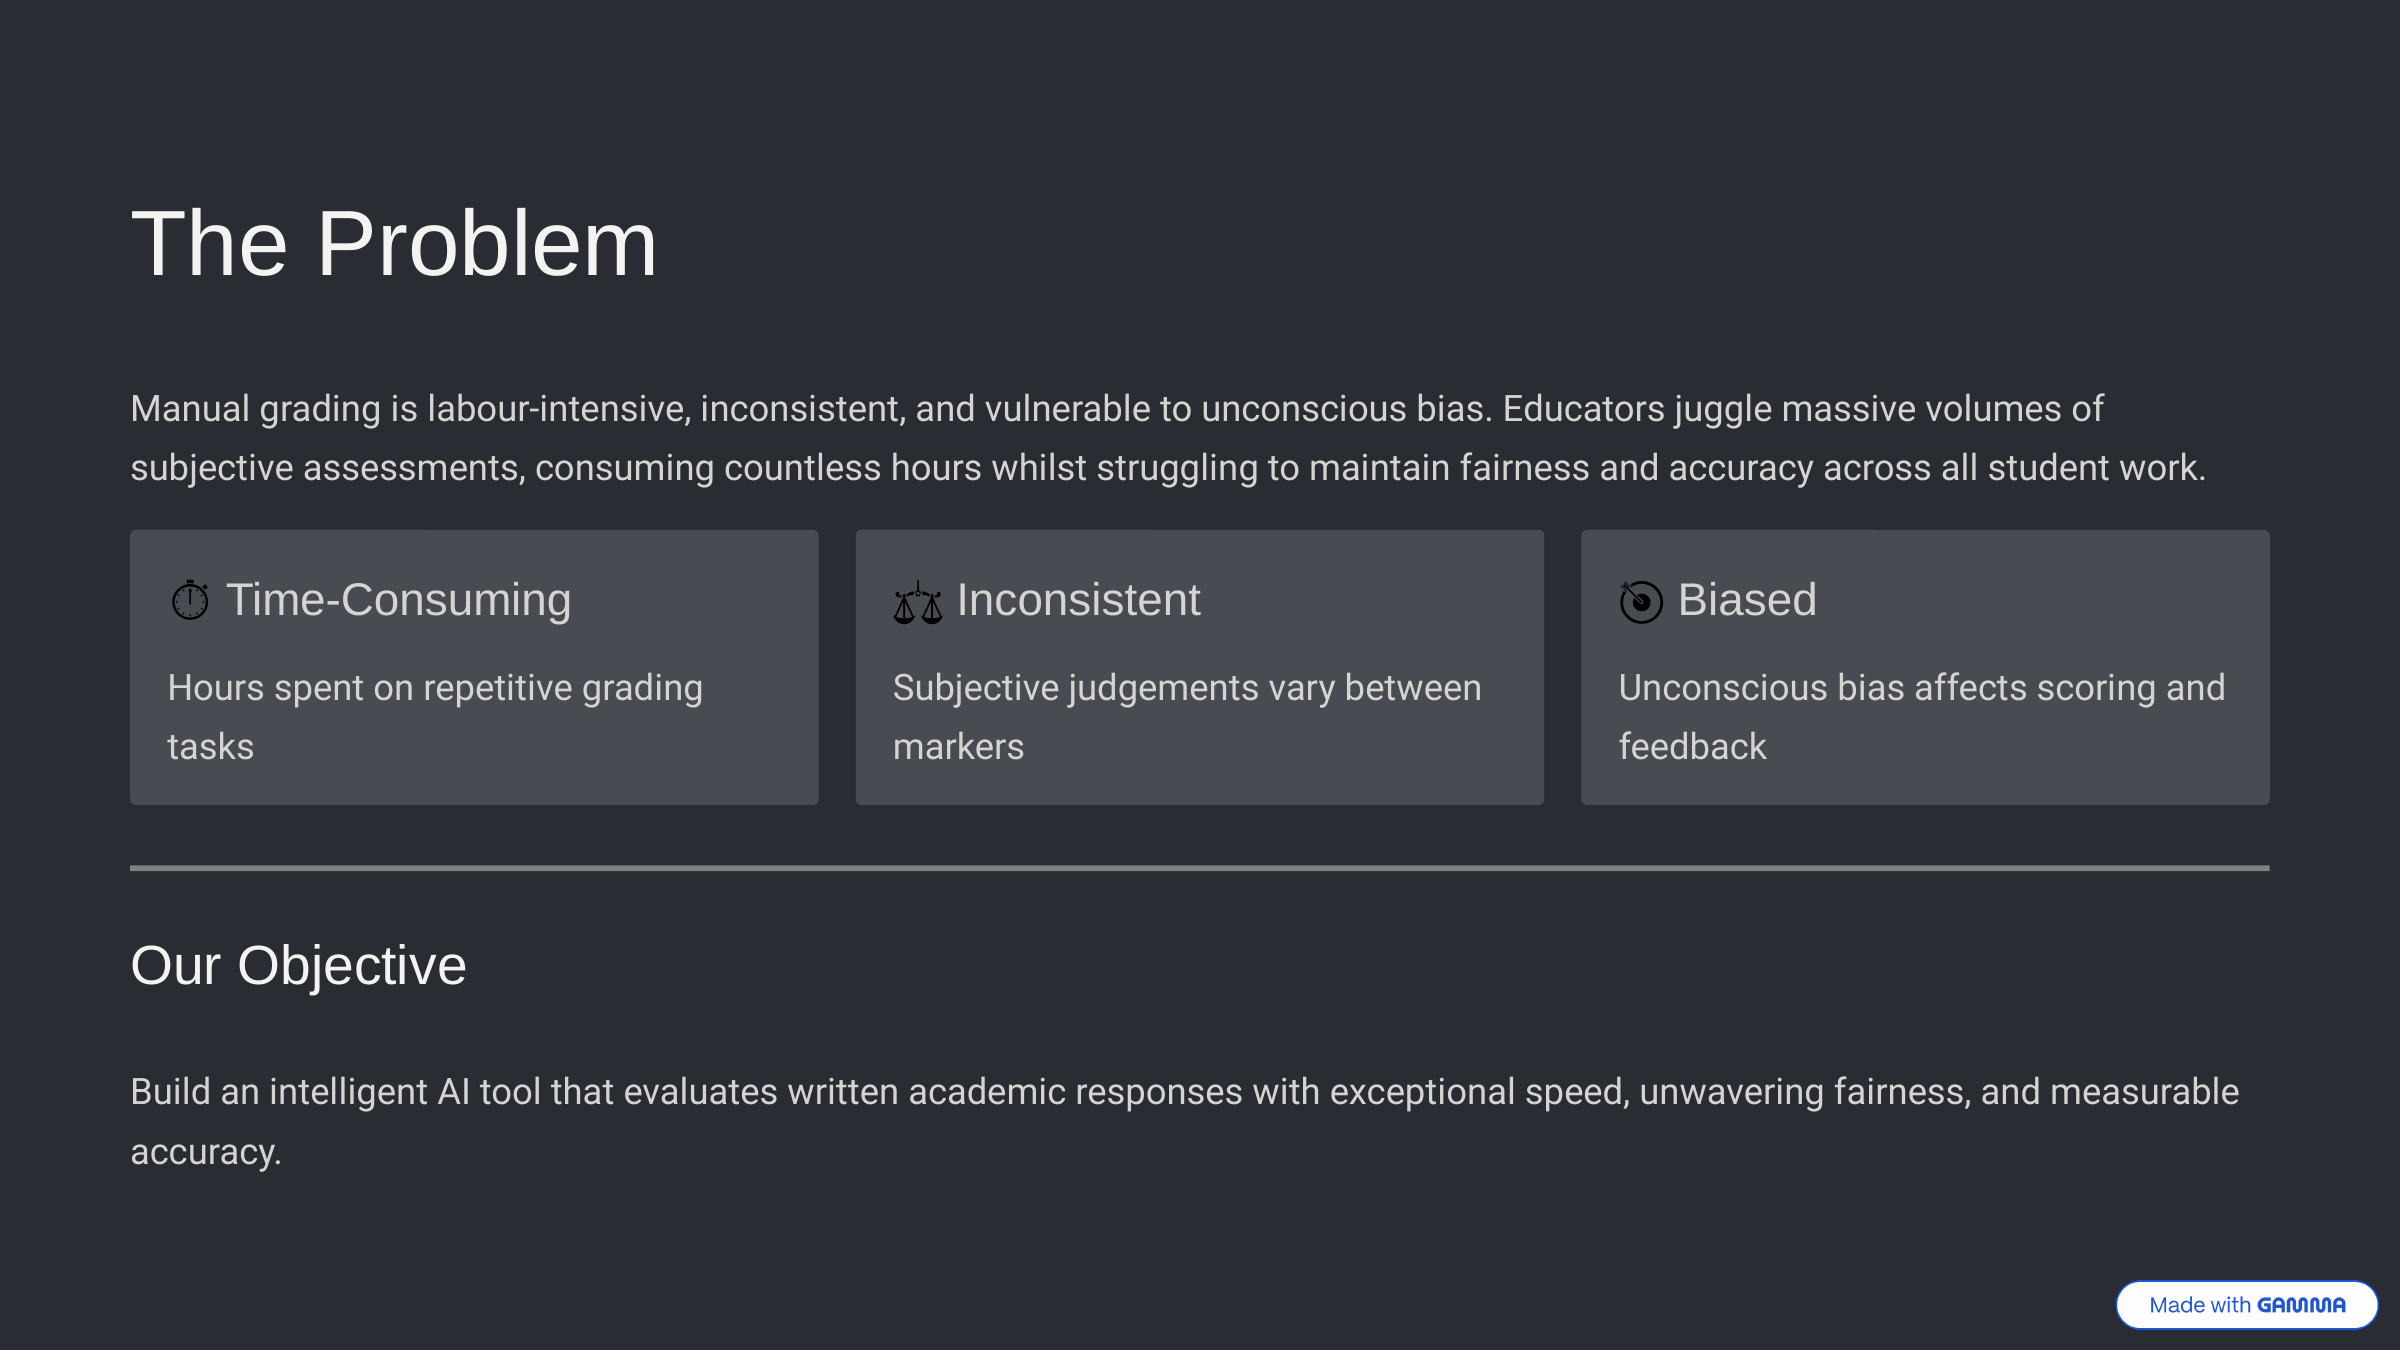

The Problem
Manual grading is labour-intensive, inconsistent, and vulnerable to unconscious bias. Educators juggle massive volumes of subjective assessments, consuming countless hours whilst struggling to maintain fairness and accuracy across all student work.

⏱️ Time-Consuming
⚖️ Inconsistent
🎯 Biased
Hours spent on repetitive grading tasks
Subjective judgements vary between markers
Unconscious bias affects scoring and feedback

Our Objective
Build an intelligent AI tool that evaluates written academic responses with exceptional speed, unwavering fairness, and measurable accuracy.